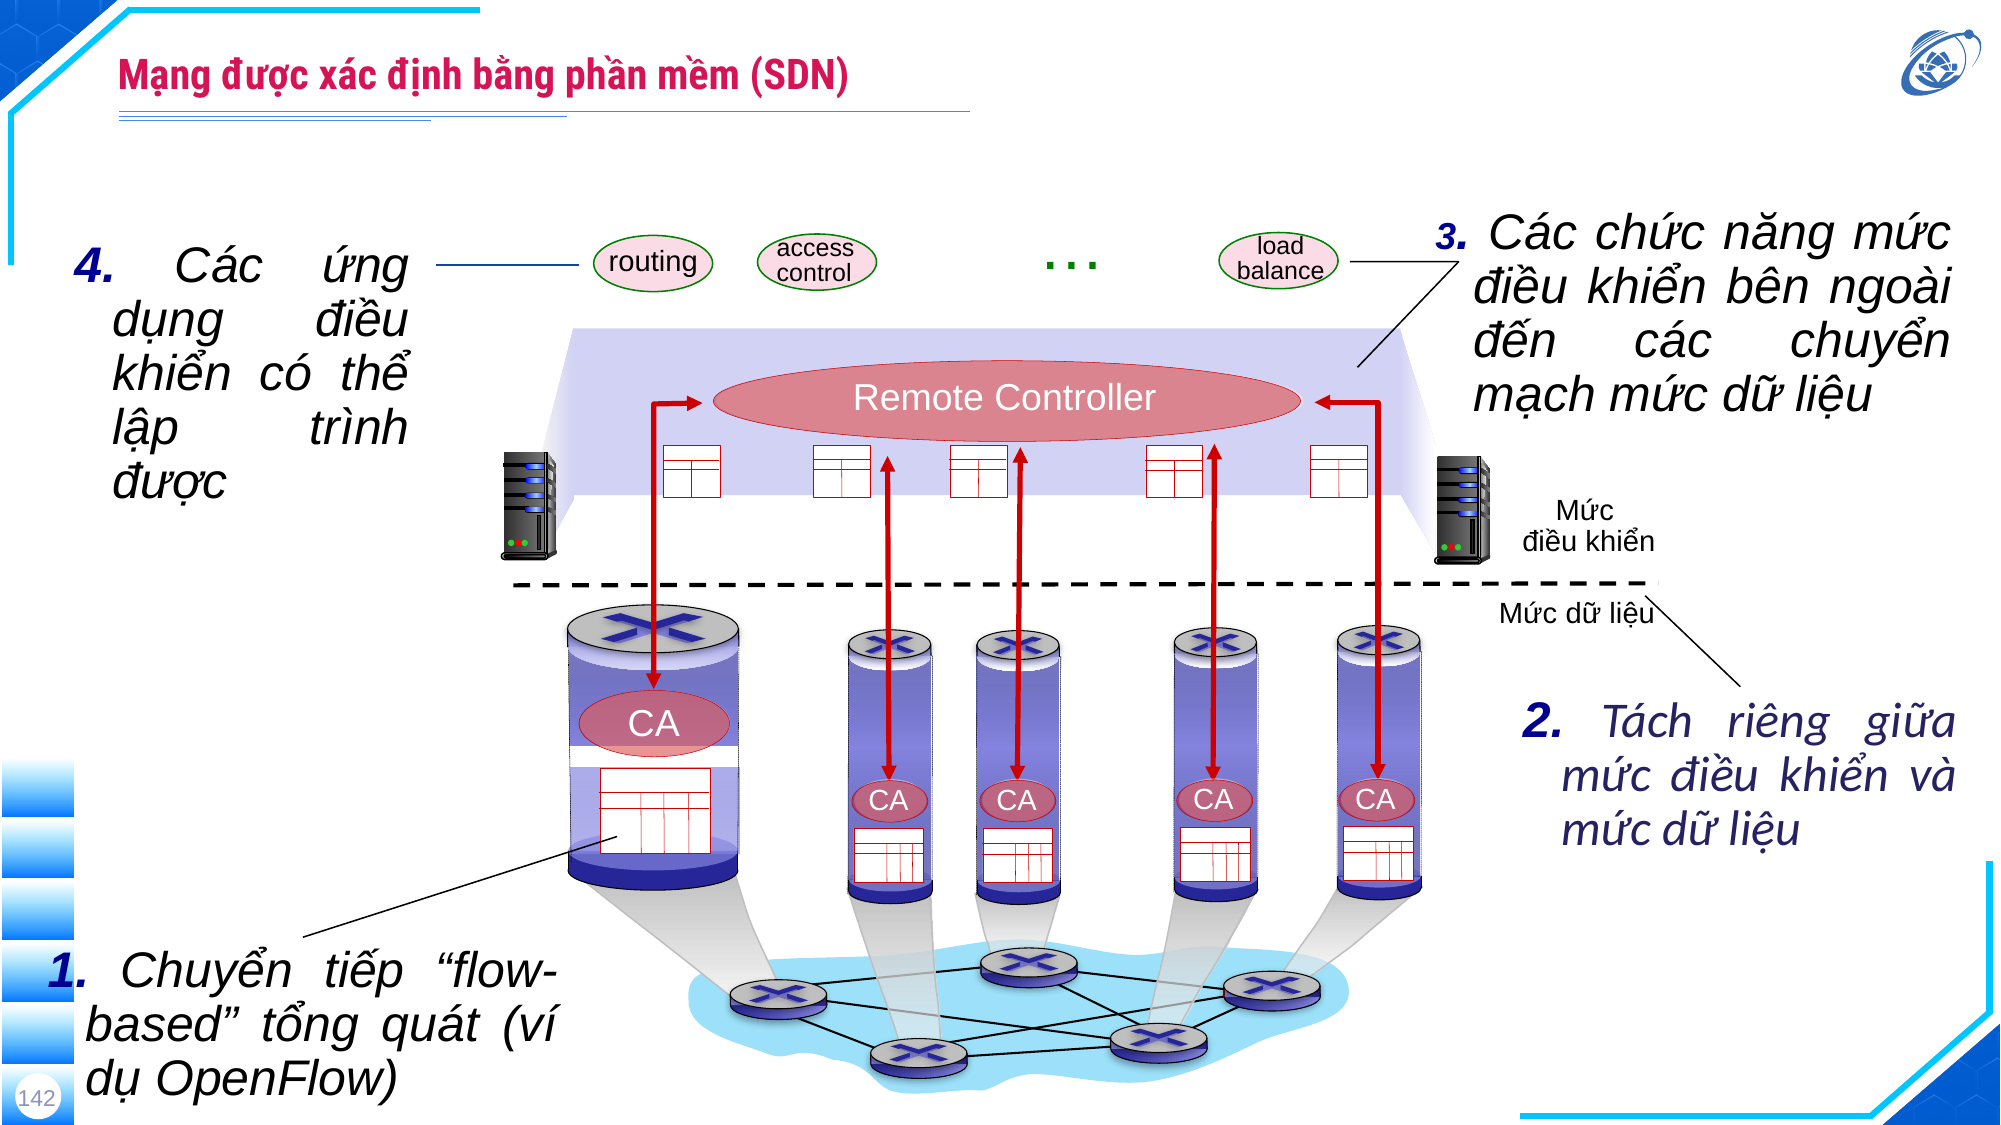

# Mạng được xác định bằng phần mềm (SDN)
…
3. Các chức năng mức điều khiển bên ngoài đến các chuyển mạch mức dữ liệu
load
balance
access control
4. Các ứng dụng điều khiển có thể lập trình được

routing

Remote Controller

CA
CA

CA

CA

CA

Mức
điều khiển
Mức dữ liệu

2. Tách riêng giữa mức điều khiển và mức dữ liệu
1. Chuyển tiếp “flow-based” tổng quát (ví dụ OpenFlow)
142